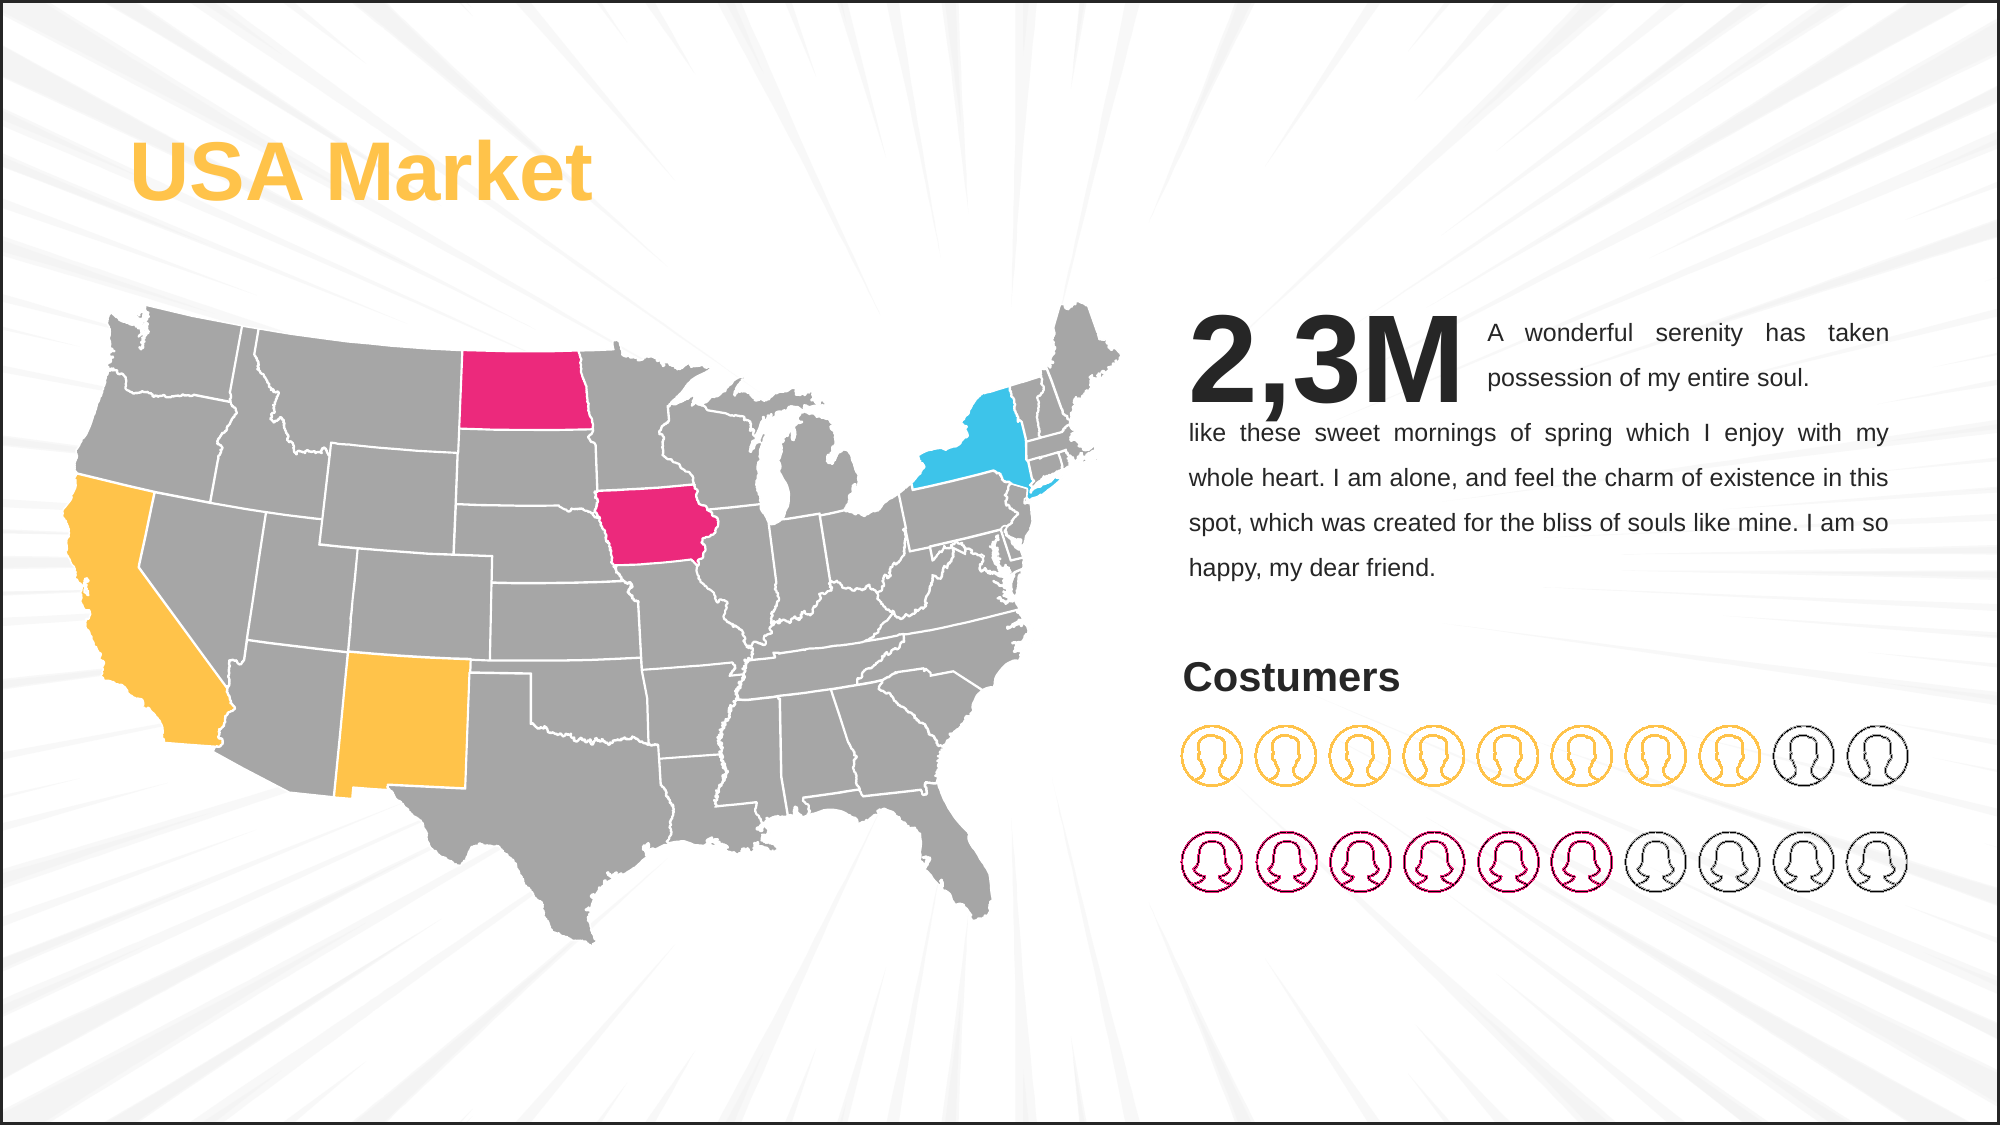

# USA Market
2,3M
A wonderful serenity has taken possession of my entire soul.

like these sweet mornings of spring which I enjoy with my whole heart. I am alone, and feel the charm of existence in this spot, which was created for the bliss of souls like mine. I am so happy, my dear friend.
Costumers